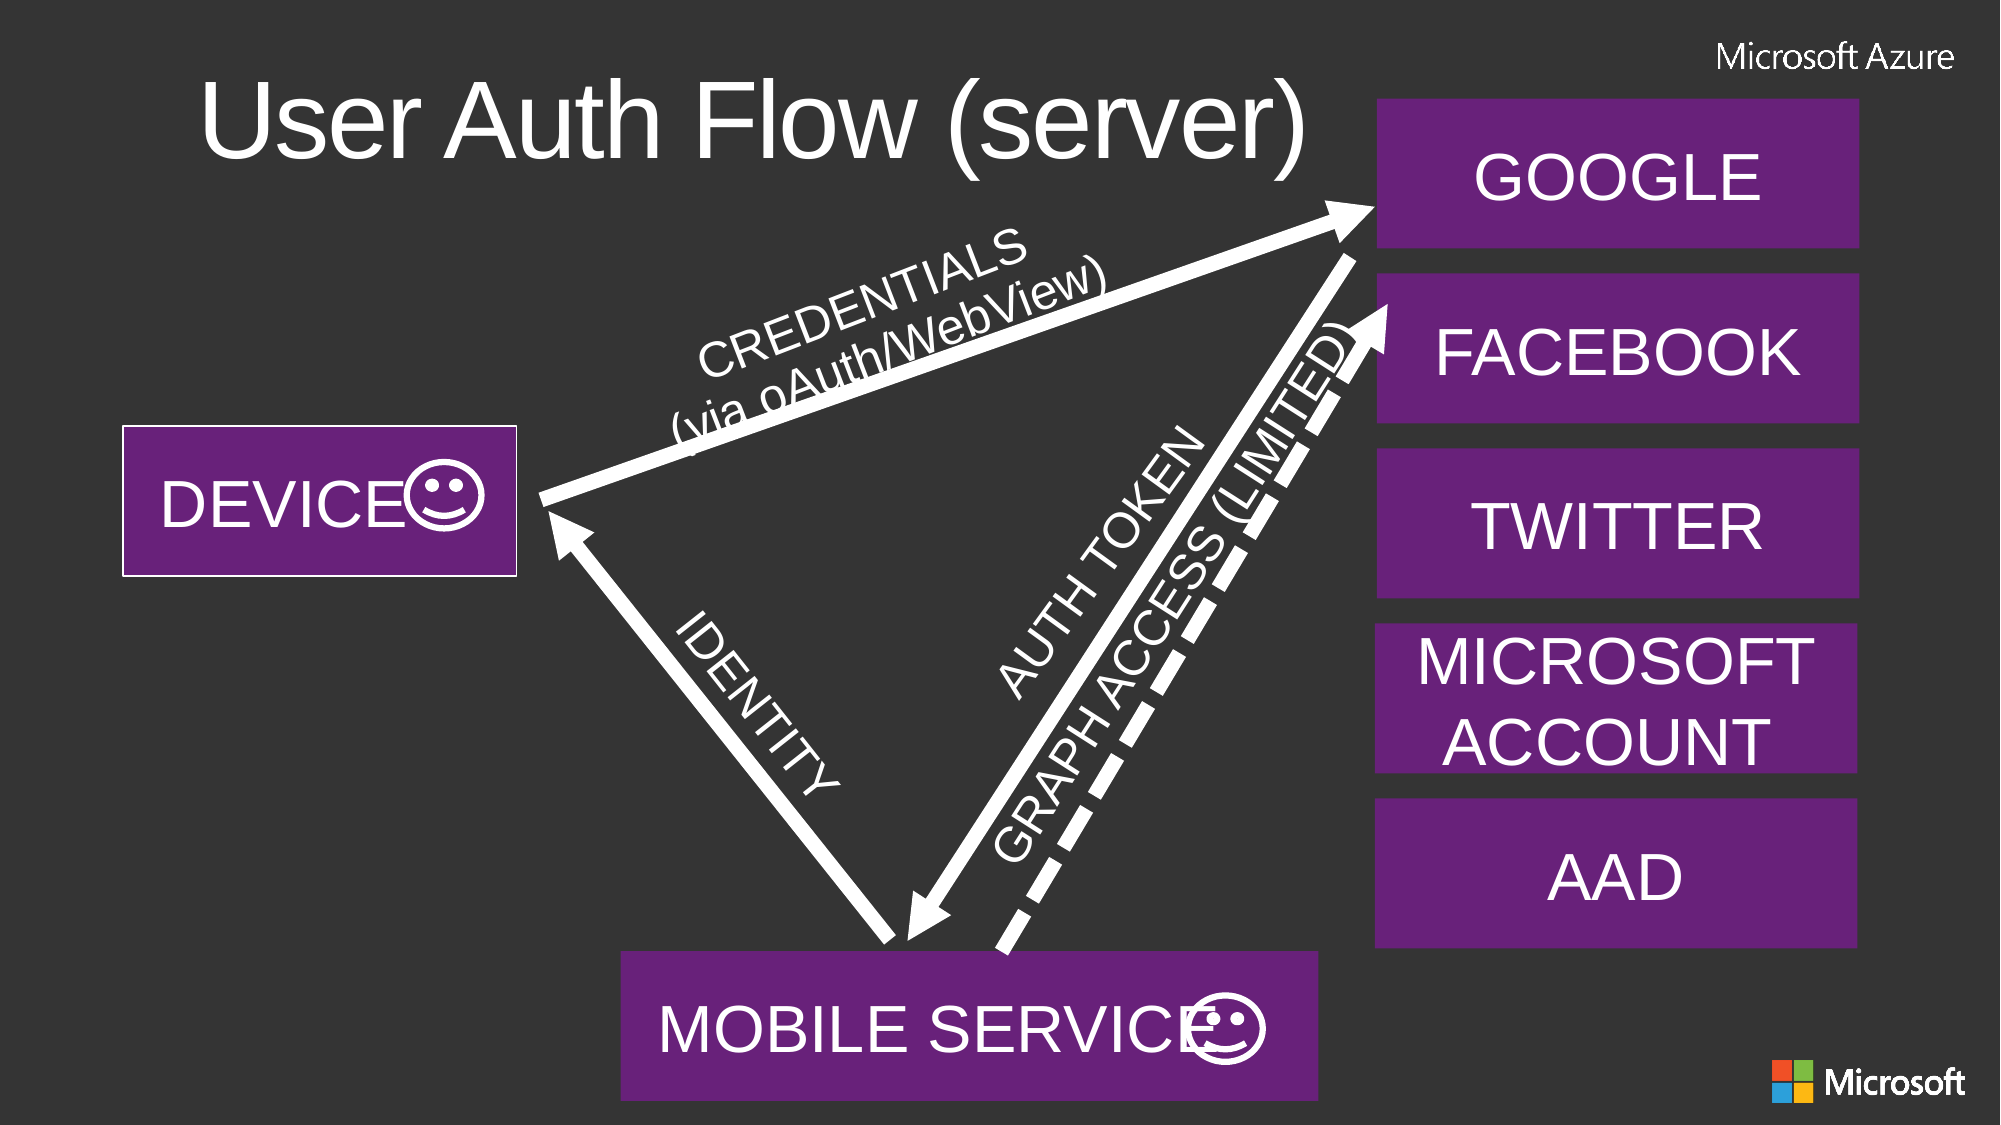

User Auth Flow (server)
GOOGLE
CREDENTIALS
(via oAuth/WebView)
GRAPH ACCESS (LIMITED)
AUTH TOKEN
FACEBOOK
  DEVICE
TWITTER

IDENTITY
MICROSOFT ACCOUNT
AAD
  MOBILE SERVICE